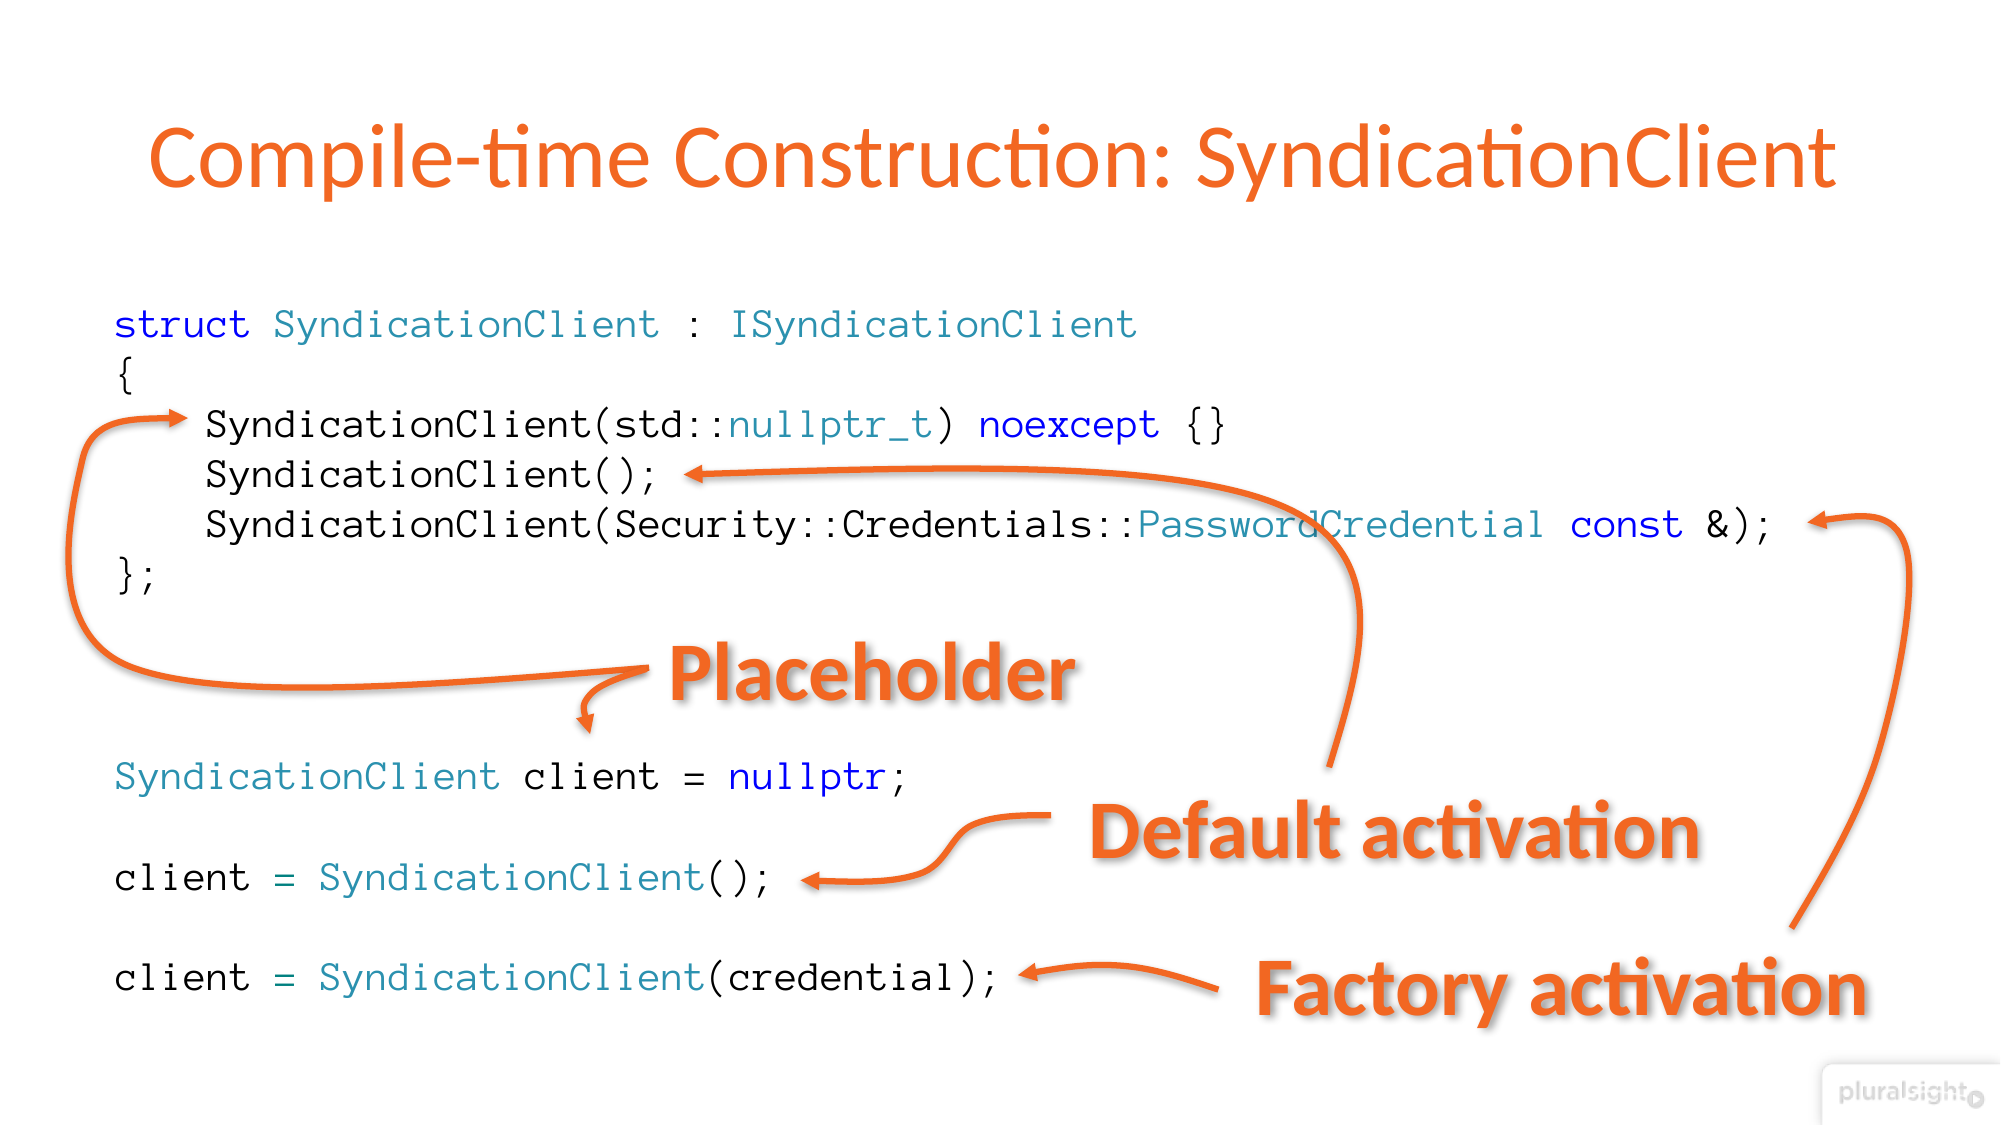

# Compile-time Construction: SyndicationClient
struct SyndicationClient : ISyndicationClient
{
    SyndicationClient(std::nullptr_t) noexcept {}
    SyndicationClient();
    SyndicationClient(Security::Credentials::PasswordCredential const &);
};

Placeholder

SyndicationClient client = nullptr;

client = SyndicationClient();

client = SyndicationClient(credential);
Default activation

Factory activation